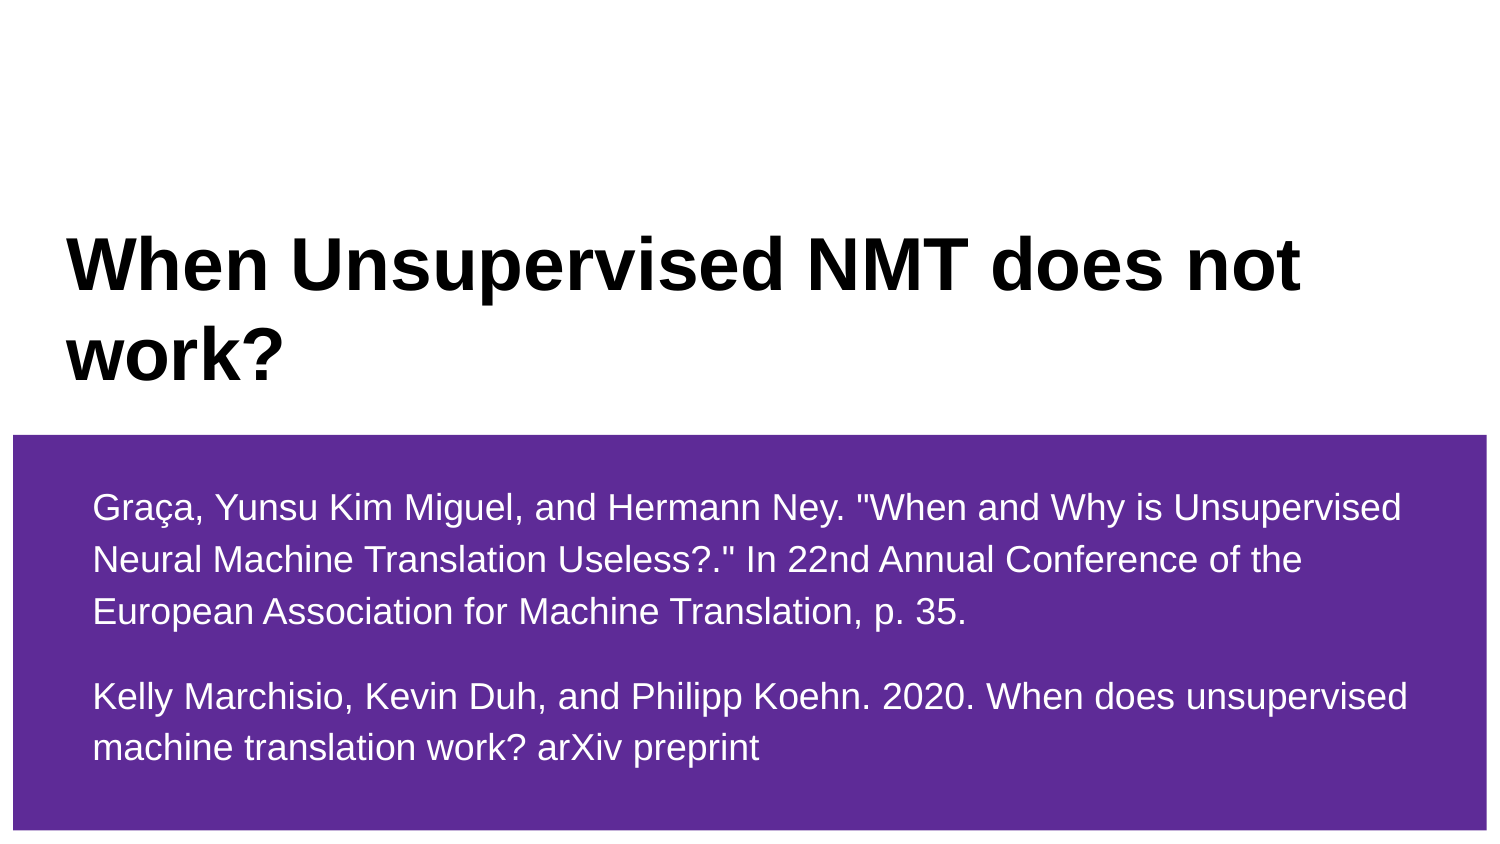

# When Unsupervised NMT does not work?
Graça, Yunsu Kim Miguel, and Hermann Ney. "When and Why is Unsupervised Neural Machine Translation Useless?." In 22nd Annual Conference of the European Association for Machine Translation, p. 35.
Kelly Marchisio, Kevin Duh, and Philipp Koehn. 2020. When does unsupervised machine translation work? arXiv preprint